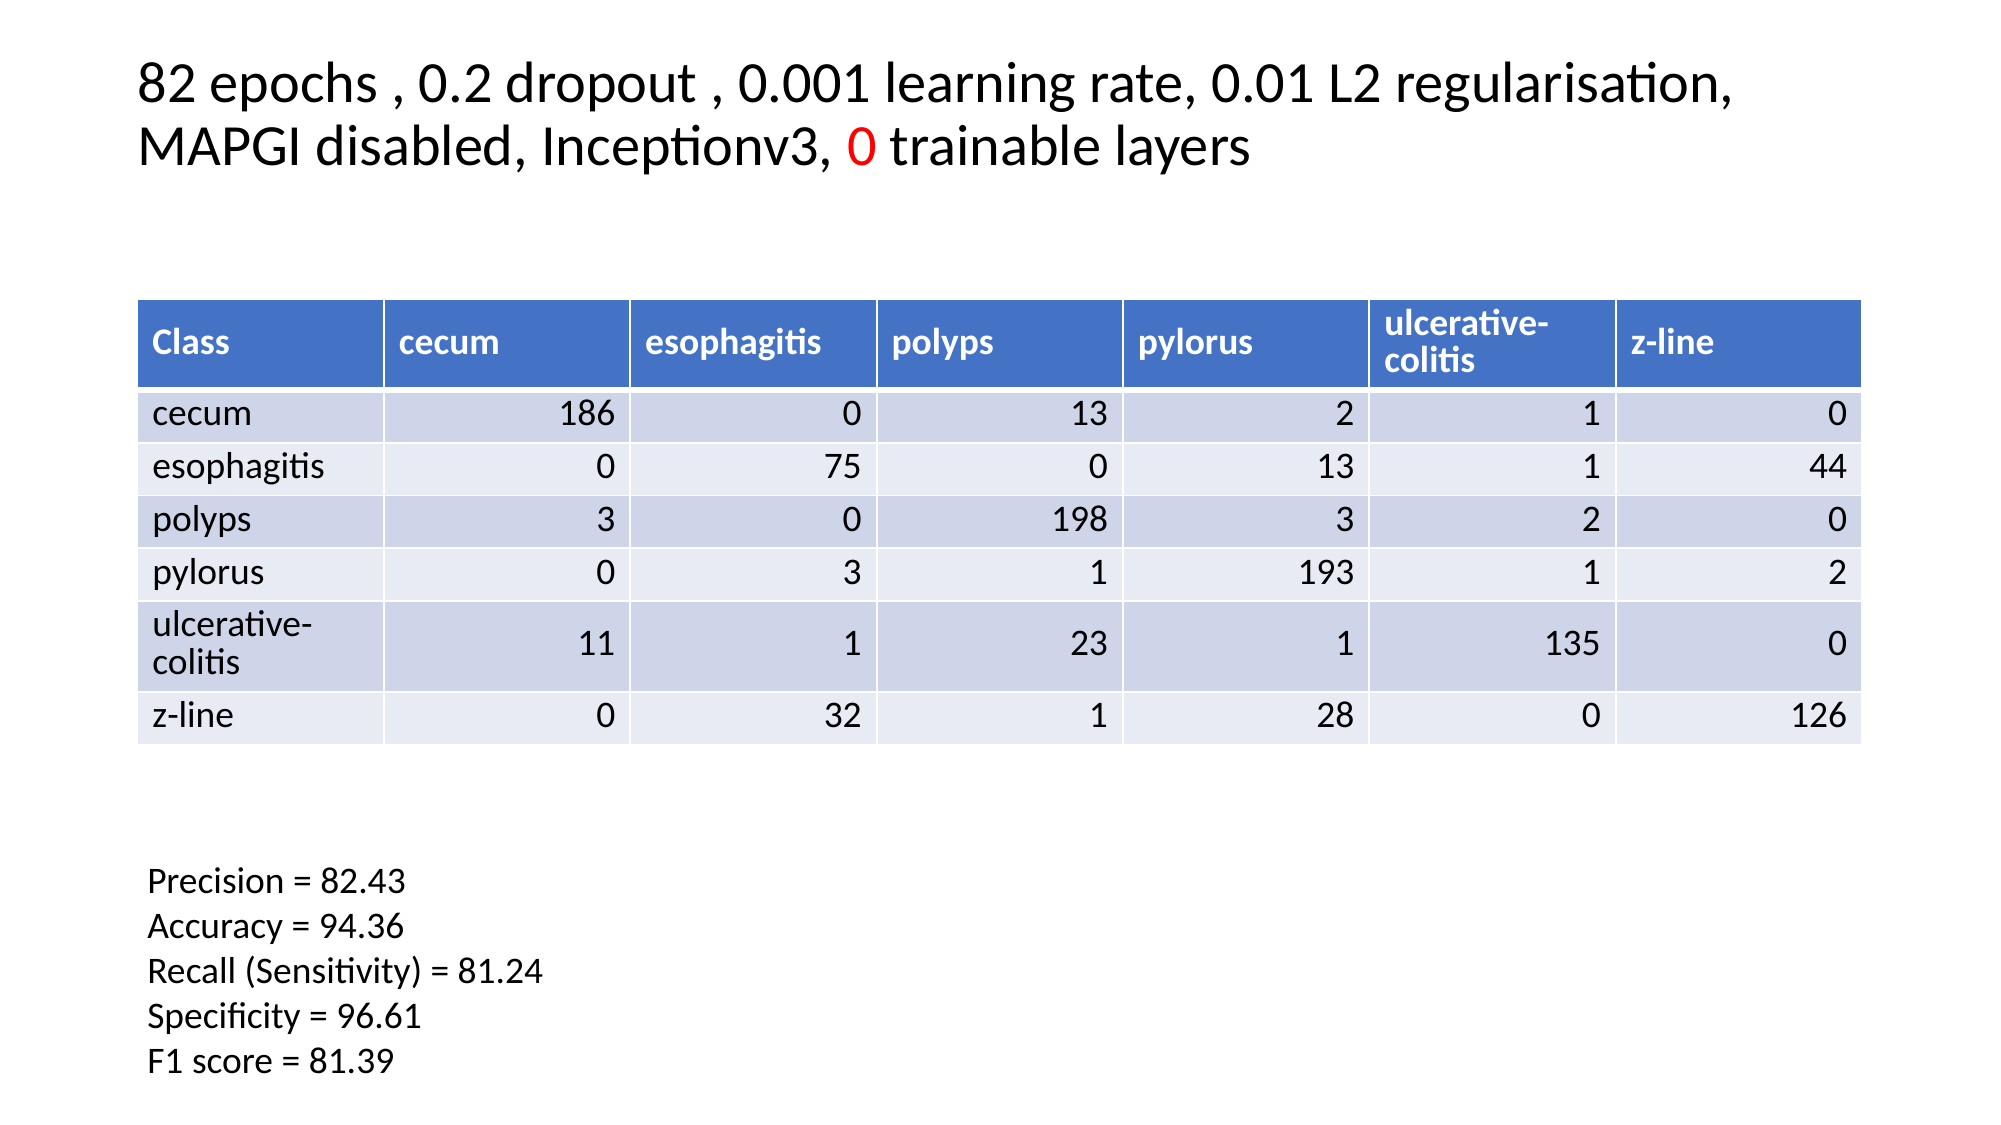

# 82 epochs , 0.2 dropout , 0.001 learning rate, 0.01 L2 regularisation, MAPGI disabled, Inceptionv3, 0 trainable layers
| Class | cecum | esophagitis | polyps | pylorus | ulcerative-colitis | z-line |
| --- | --- | --- | --- | --- | --- | --- |
| cecum | 186 | 0 | 13 | 2 | 1 | 0 |
| esophagitis | 0 | 75 | 0 | 13 | 1 | 44 |
| polyps | 3 | 0 | 198 | 3 | 2 | 0 |
| pylorus | 0 | 3 | 1 | 193 | 1 | 2 |
| ulcerative-colitis | 11 | 1 | 23 | 1 | 135 | 0 |
| z-line | 0 | 32 | 1 | 28 | 0 | 126 |

Precision = 82.43
Accuracy = 94.36
Recall (Sensitivity) = 81.24
Specificity = 96.61
F1 score = 81.39